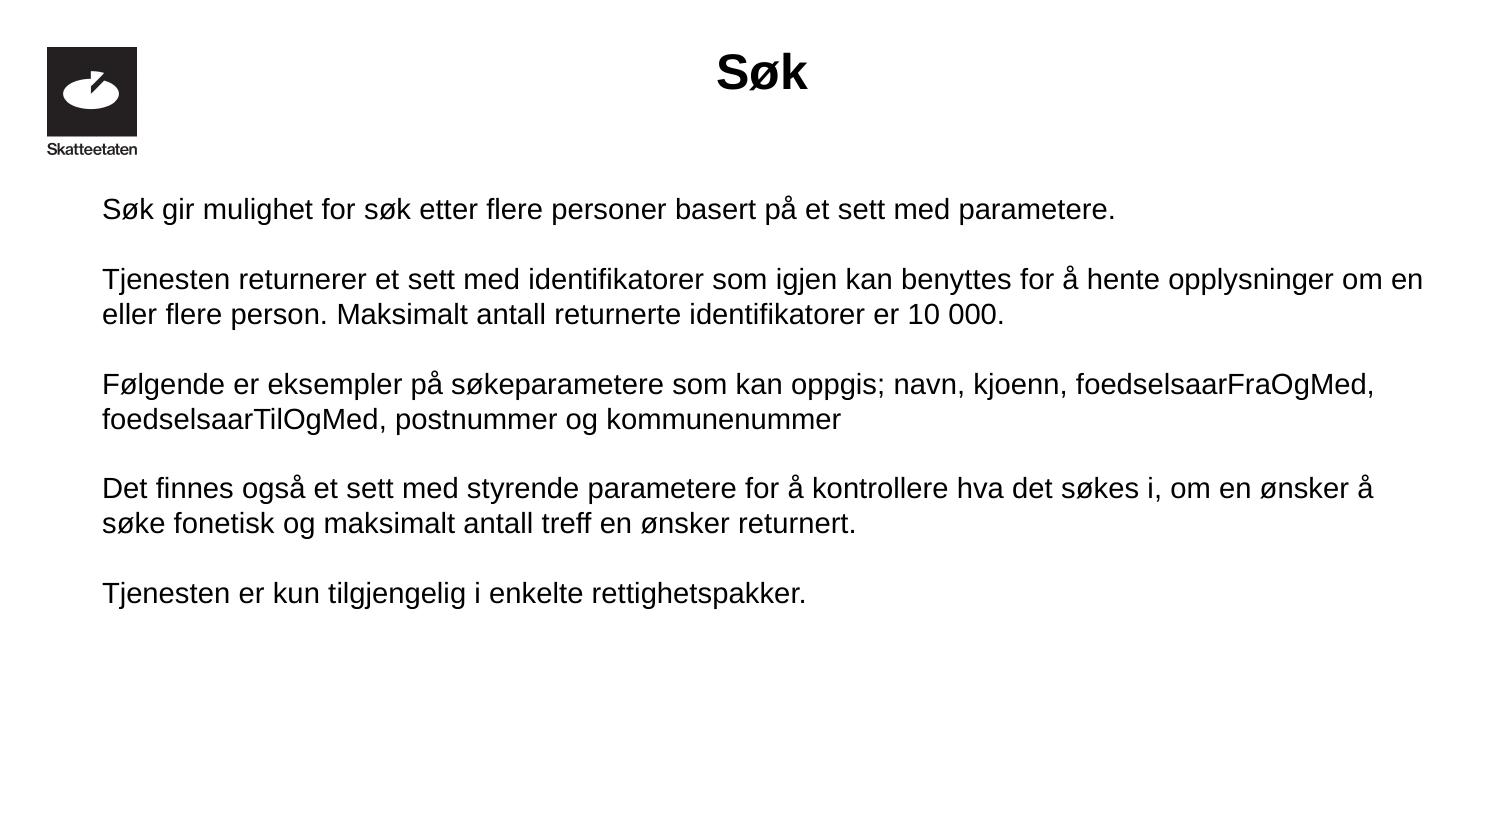

Søk
Søk gir mulighet for søk etter flere personer basert på et sett med parametere.

Tjenesten returnerer et sett med identifikatorer som igjen kan benyttes for å hente opplysninger om en eller flere person. Maksimalt antall returnerte identifikatorer er 10 000.

Følgende er eksempler på søkeparametere som kan oppgis; navn, kjoenn, foedselsaarFraOgMed, foedselsaarTilOgMed, postnummer og kommunenummer

Det finnes også et sett med styrende parametere for å kontrollere hva det søkes i, om en ønsker å søke fonetisk og maksimalt antall treff en ønsker returnert.

Tjenesten er kun tilgjengelig i enkelte rettighetspakker.